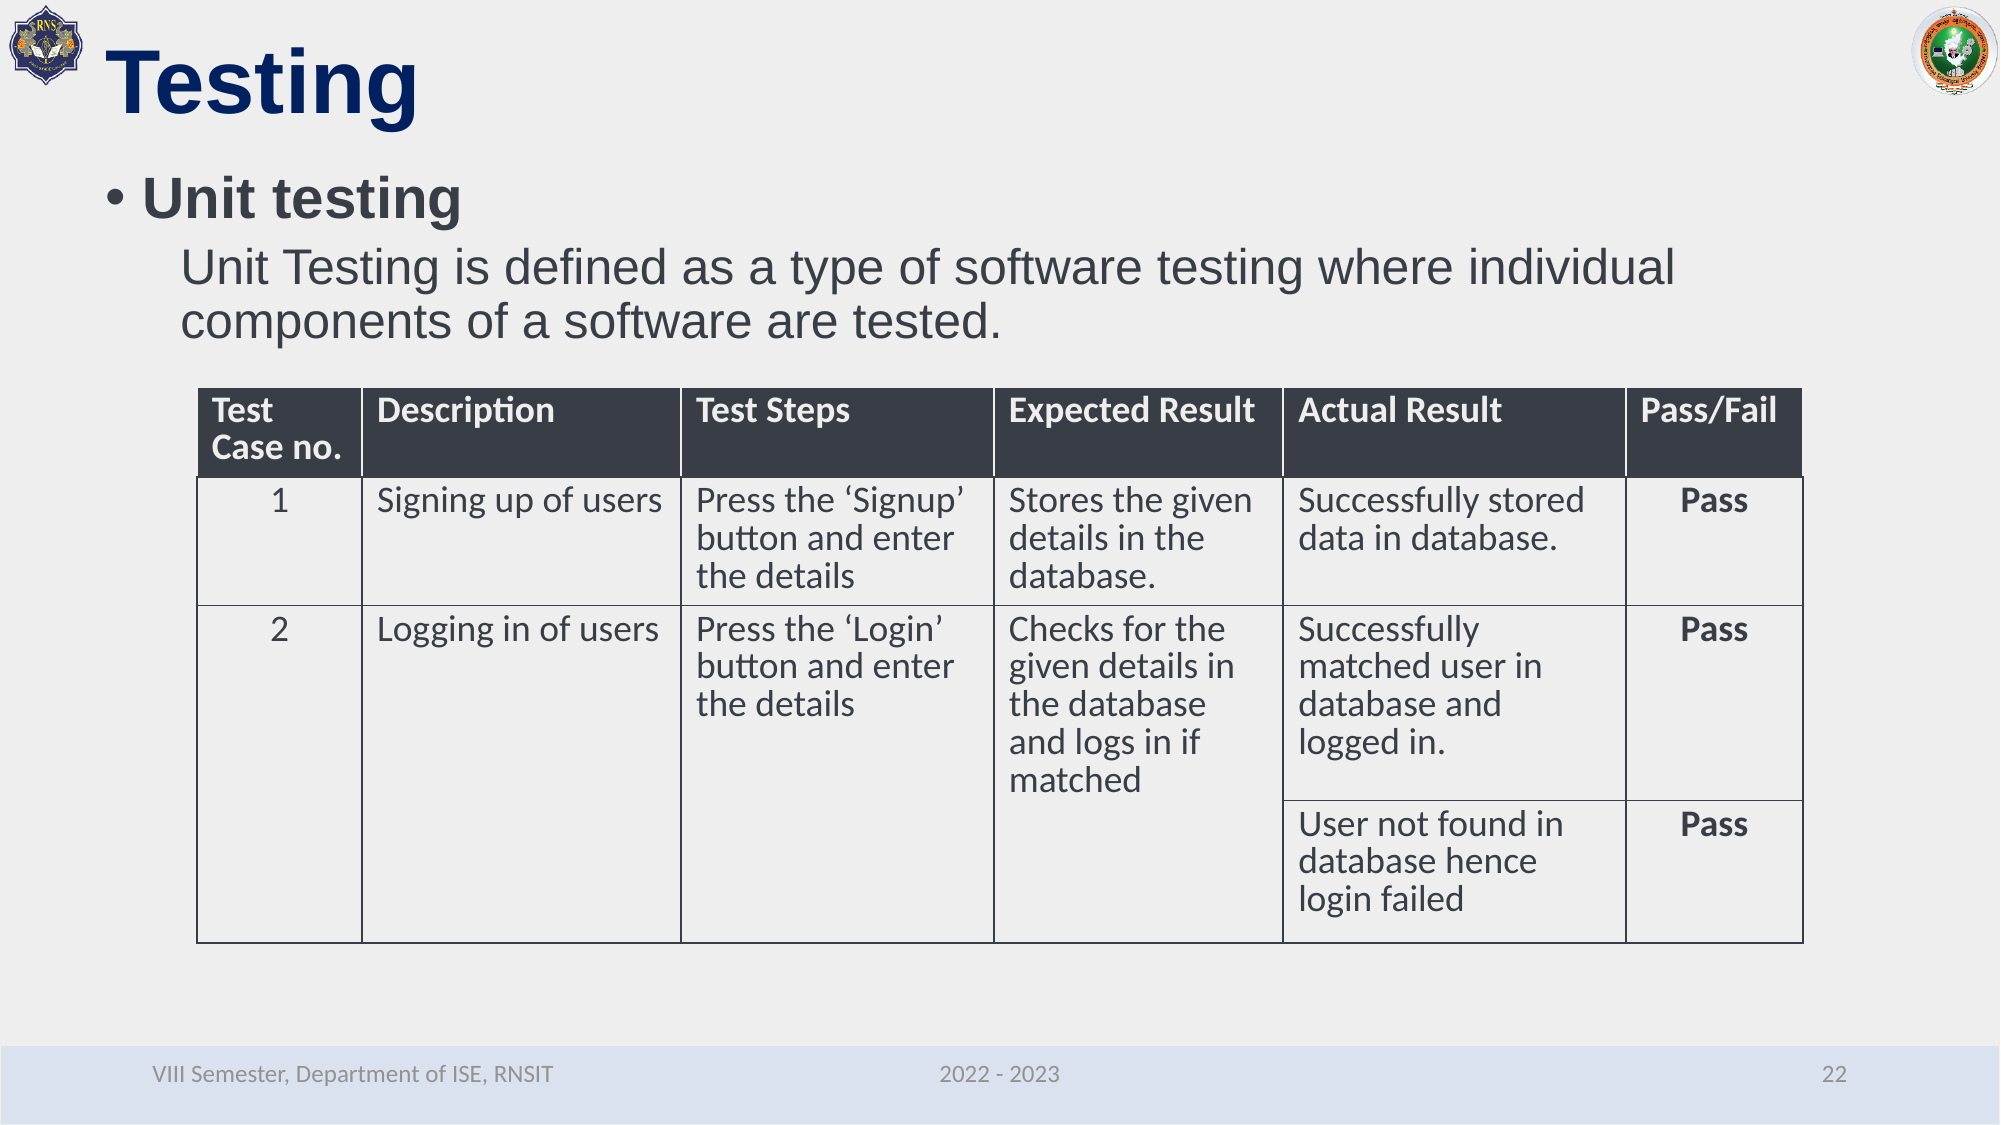

# Testing
Unit testing
Unit Testing is defined as a type of software testing where individual components of a software are tested.

| Test Case no. | Description | Test Steps | Expected Result | Actual Result | Pass/Fail |
| --- | --- | --- | --- | --- | --- |
| 1 | Signing up of users | Press the ‘Signup’ button and enter the details | Stores the given details in the database. | Successfully stored data in database. | Pass |
| 2 | Logging in of users | Press the ‘Login’ button and enter the details | Checks for the given details in the database and logs in if matched | Successfully matched user in database and logged in. | Pass |
|  |  |  |  | User not found in database hence login failed | Pass |
VIII Semester, Department of ISE, RNSIT
2022 - 2023
22